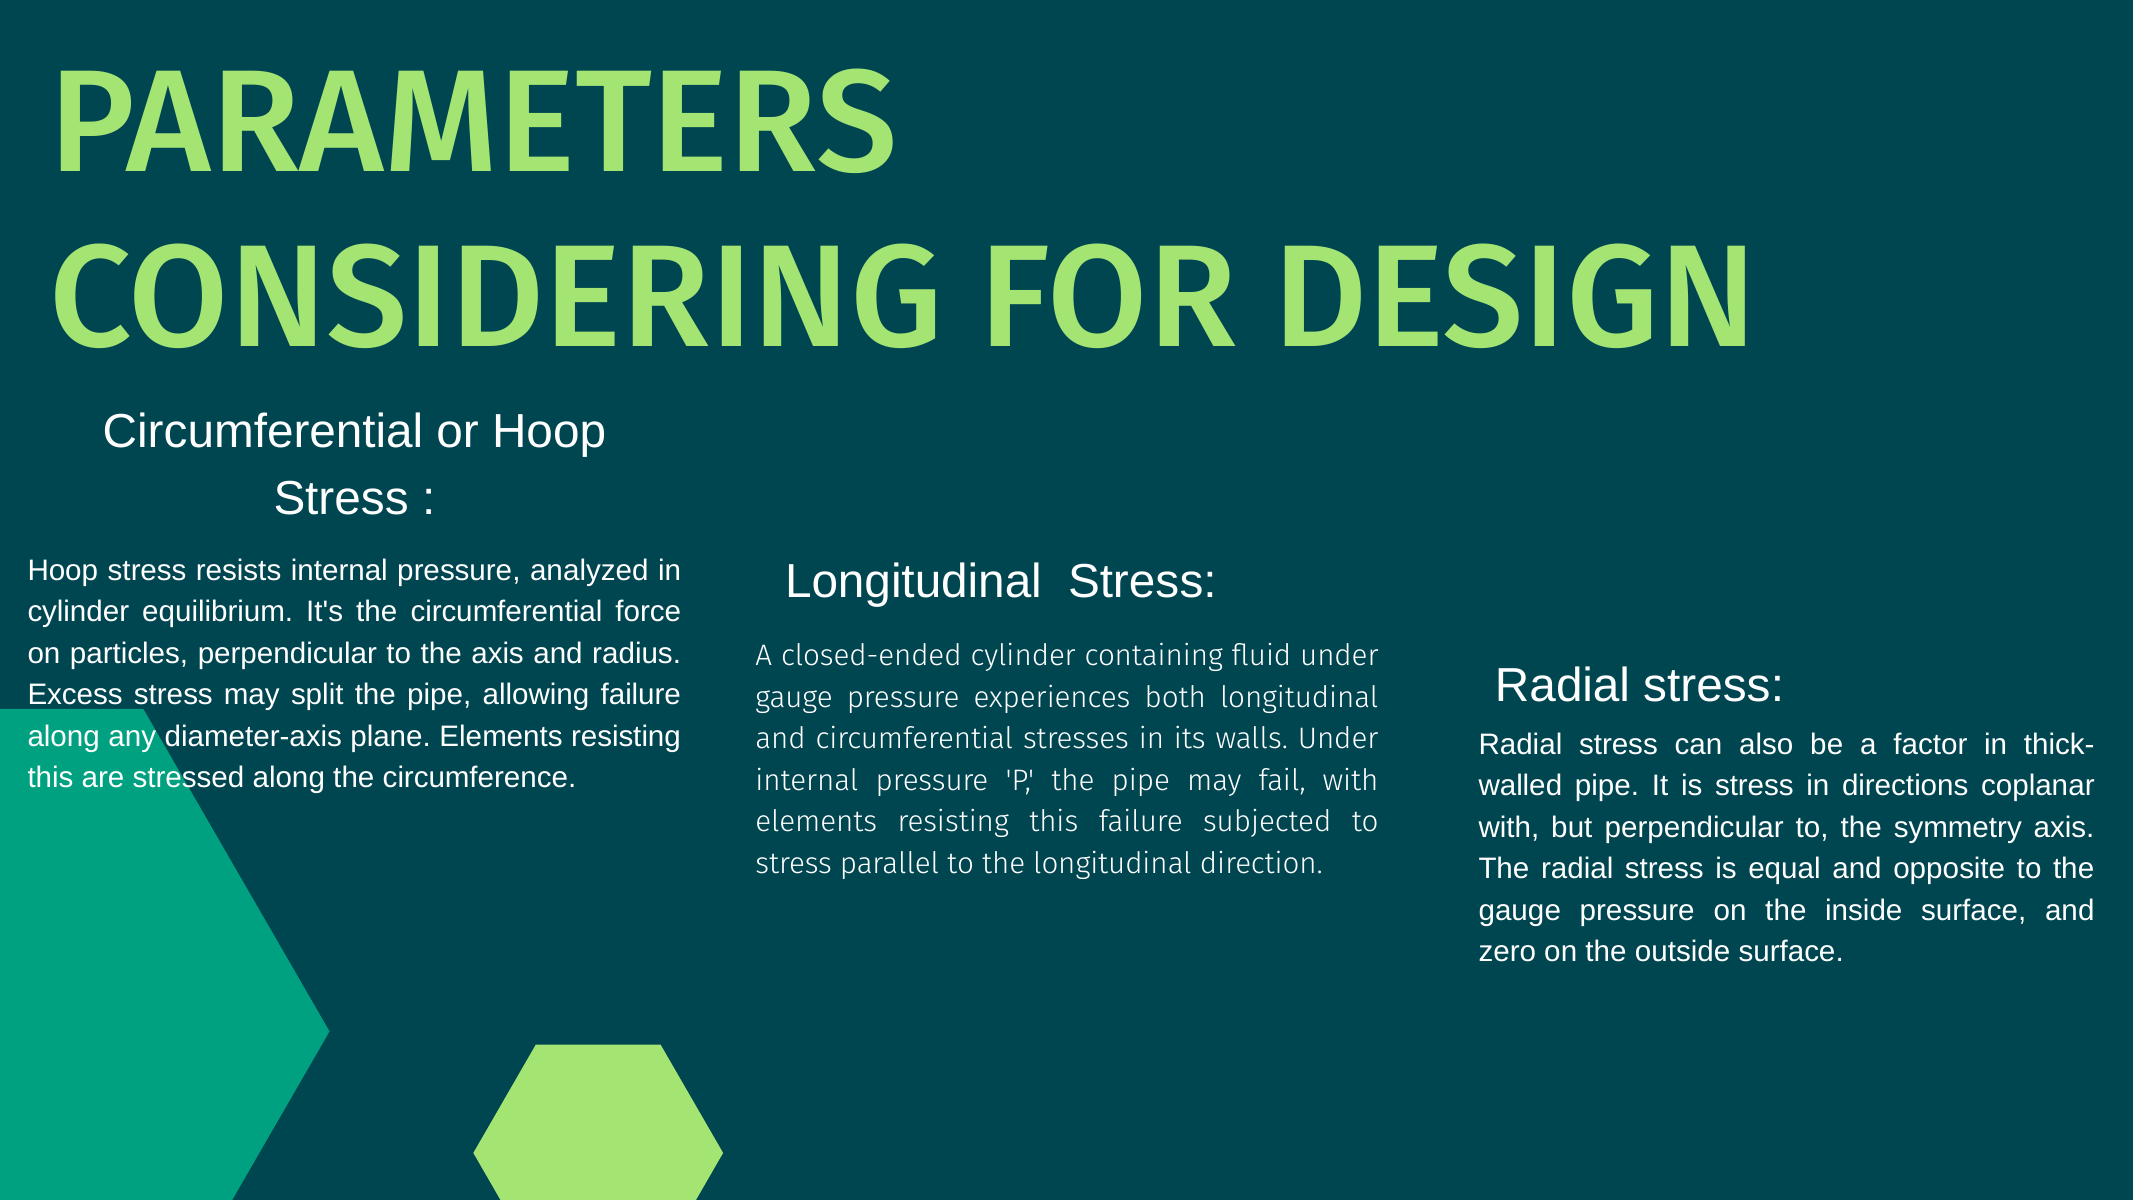

PARAMETERS CONSIDERING FOR DESIGN
Circumferential or Hoop Stress :
Longitudinal  Stress:
Hoop stress resists internal pressure, analyzed in cylinder equilibrium. It's the circumferential force on particles, perpendicular to the axis and radius. Excess stress may split the pipe, allowing failure along any diameter-axis plane. Elements resisting this are stressed along the circumference.
A closed-ended cylinder containing fluid under gauge pressure experiences both longitudinal and circumferential stresses in its walls. Under internal pressure 'P,' the pipe may fail, with elements resisting this failure subjected to stress parallel to the longitudinal direction.
Radial stress:

Radial stress can also be a factor in thick-walled pipe. It is stress in directions coplanar with, but perpendicular to, the symmetry axis. The radial stress is equal and opposite to the gauge pressure on the inside surface, and zero on the outside surface.